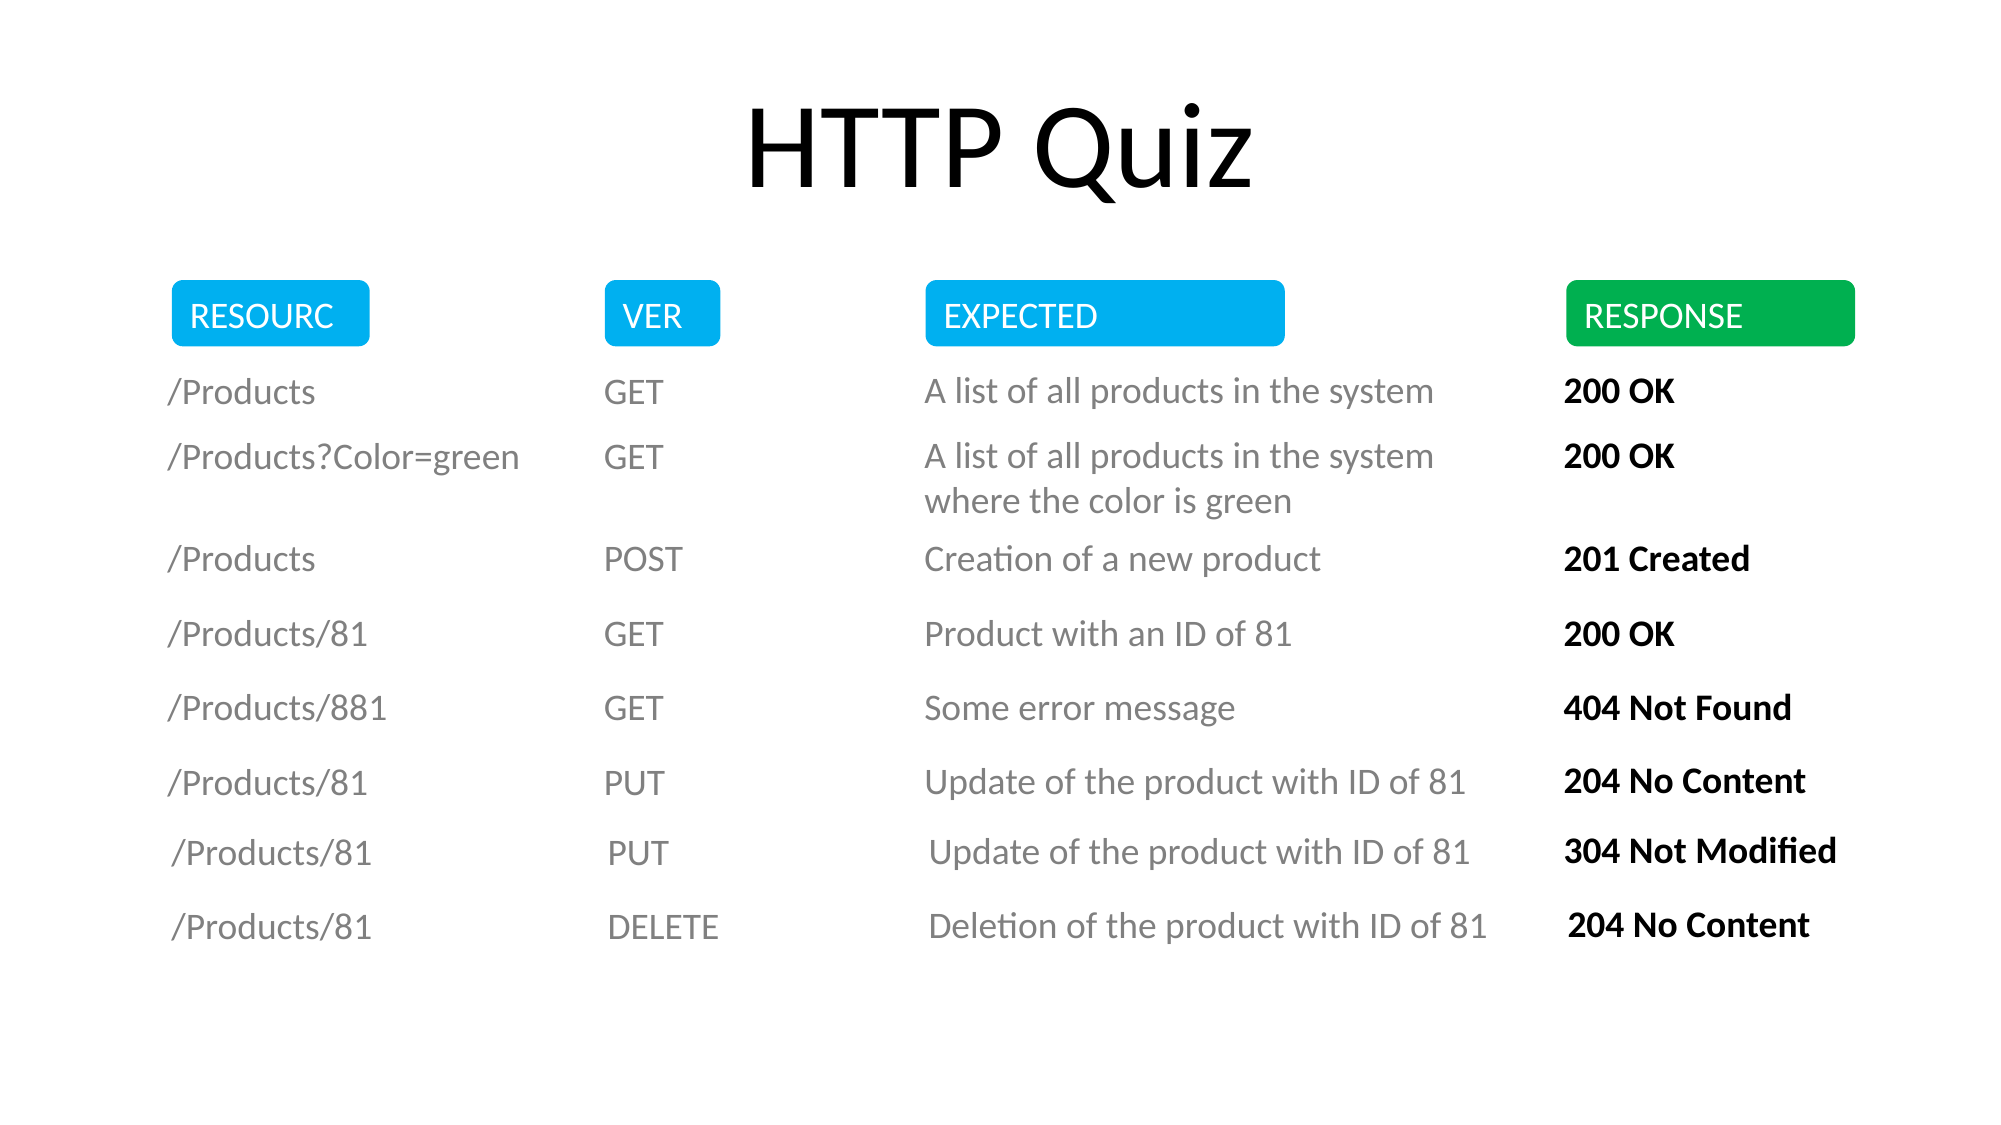

# HTTP Quiz
RESOURCE
VERB
EXPECTED OUTCOME
RESPONSE CODE
A list of all products in the system
200 OK
/Products
GET
A list of all products in the system where the color is green
200 OK
/Products?Color=green
GET
Creation of a new product
201 Created
/Products
POST
Product with an ID of 81
200 OK
/Products/81
GET
Some error message
404 Not Found
/Products/881
GET
204 No Content
Update of the product with ID of 81
/Products/81
PUT
304 Not Modified
Update of the product with ID of 81
/Products/81
PUT
204 No Content
Deletion of the product with ID of 81
/Products/81
DELETE